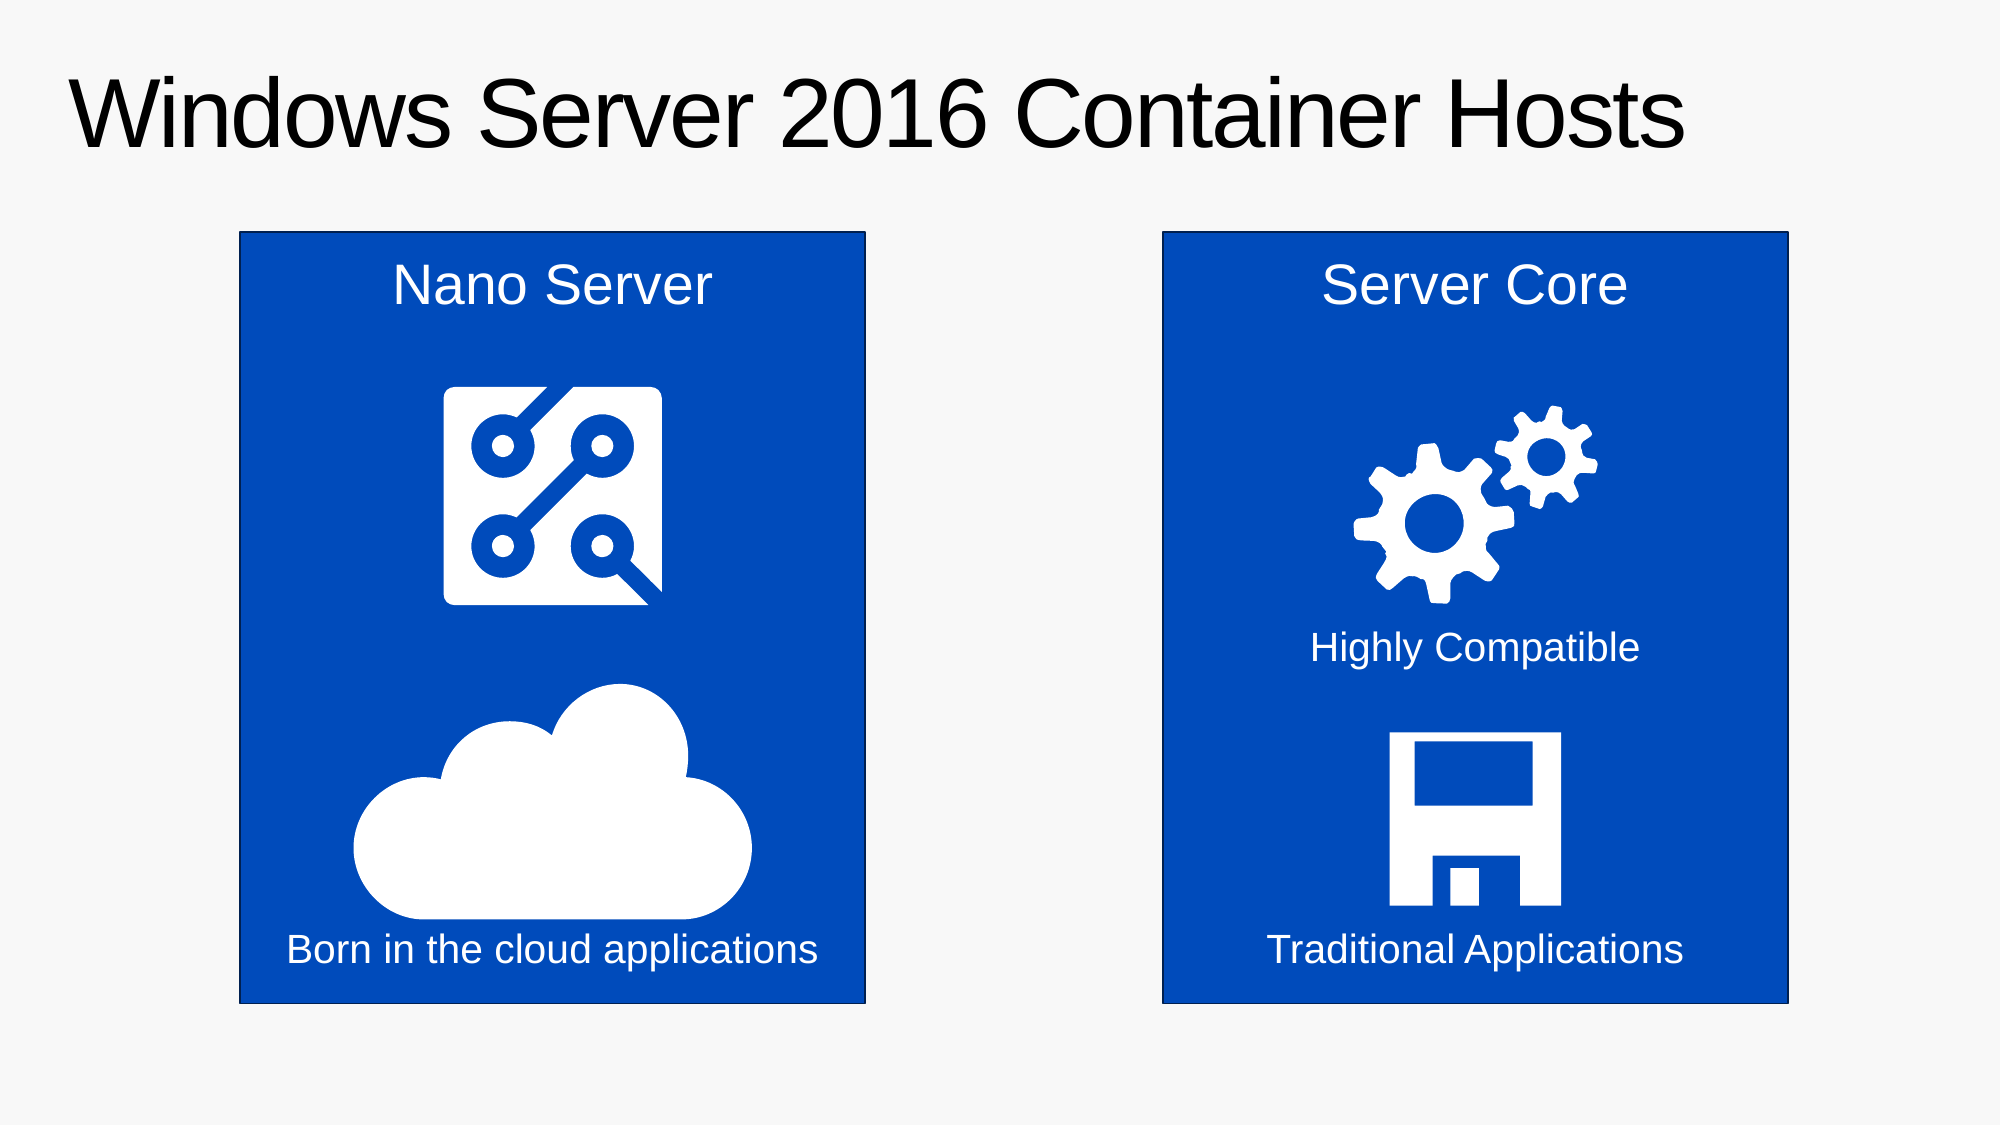

# Windows Server 2016 Container Hosts
Nano Server

Born in the cloud applications
Server Core

Highly Compatible

Traditional Applications
Highly Optimized